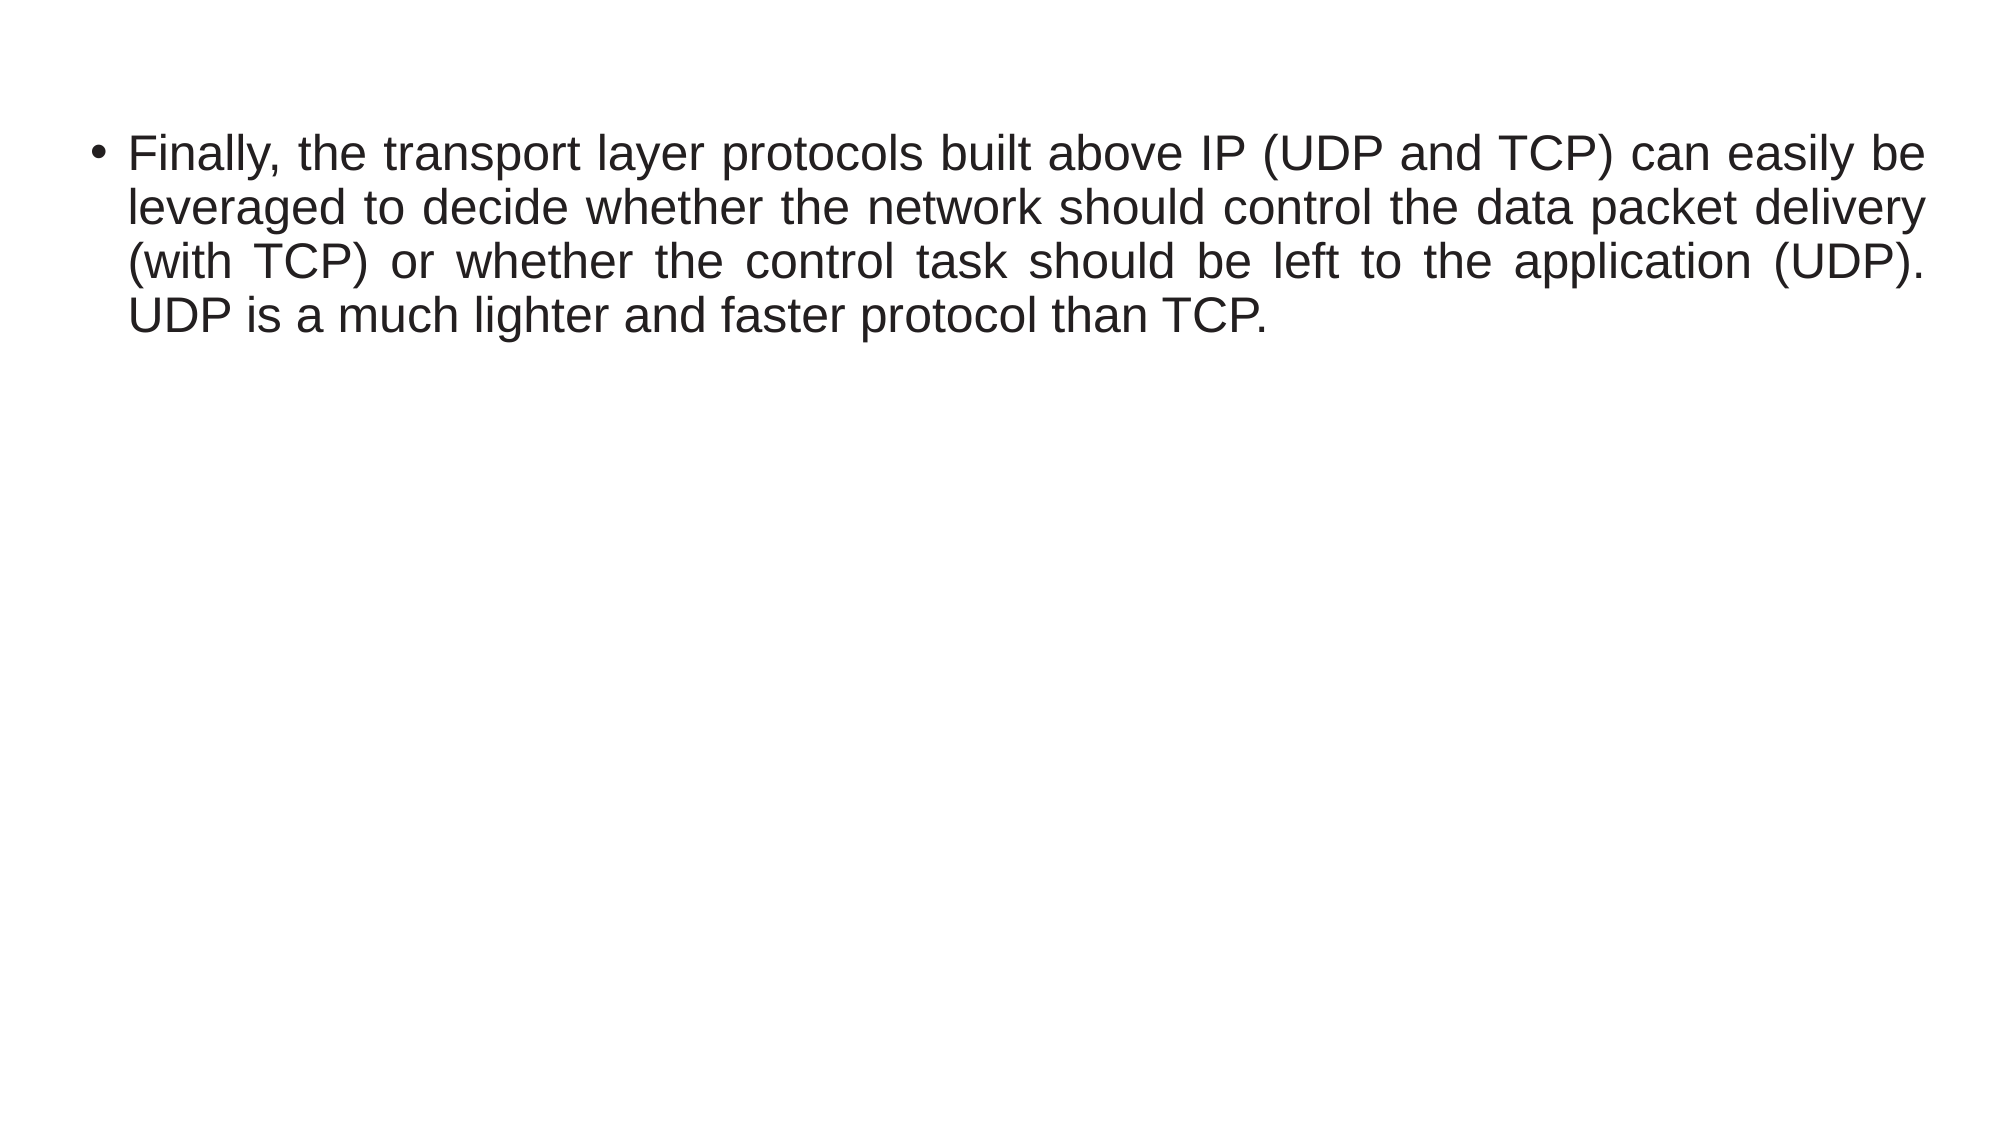

Finally, the transport layer protocols built above IP (UDP and TCP) can easily be leveraged to decide whether the network should control the data packet delivery (with TCP) or whether the control task should be left to the application (UDP). UDP is a much lighter and faster protocol than TCP.